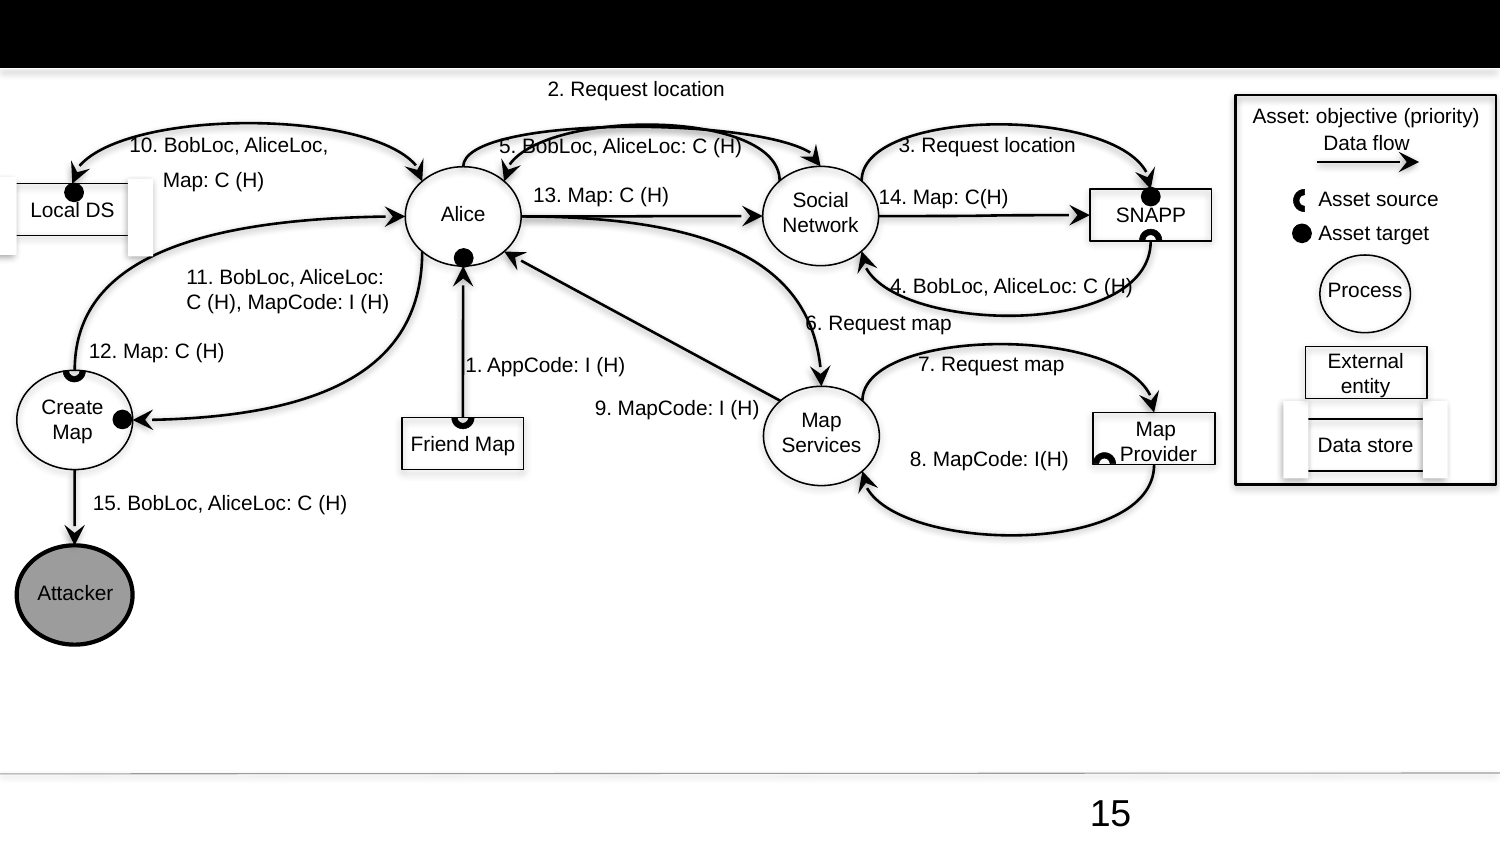

2. Request location

Asset: objective (priority)
Data flow
Asset source

Asset target

Process
External entity

Data store
10. BobLoc, AliceLoc,
3. Request location
5. BobLoc, AliceLoc: C (H)
Map: C (H)

Social Network

Alice

13. Map: C (H)

14. Map: C(H)

Local DS

SNAPP

11. BobLoc, AliceLoc:
C (H), MapCode: I (H)
4. BobLoc, AliceLoc: C (H)
6. Request map
12. Map: C (H)
7. Request map
1. AppCode: I (H)

Create
Map

Map Services
9. MapCode: I (H)

Friend Map
Map
Provider

8. MapCode: I(H)
15. BobLoc, AliceLoc: C (H)

Attacker
15